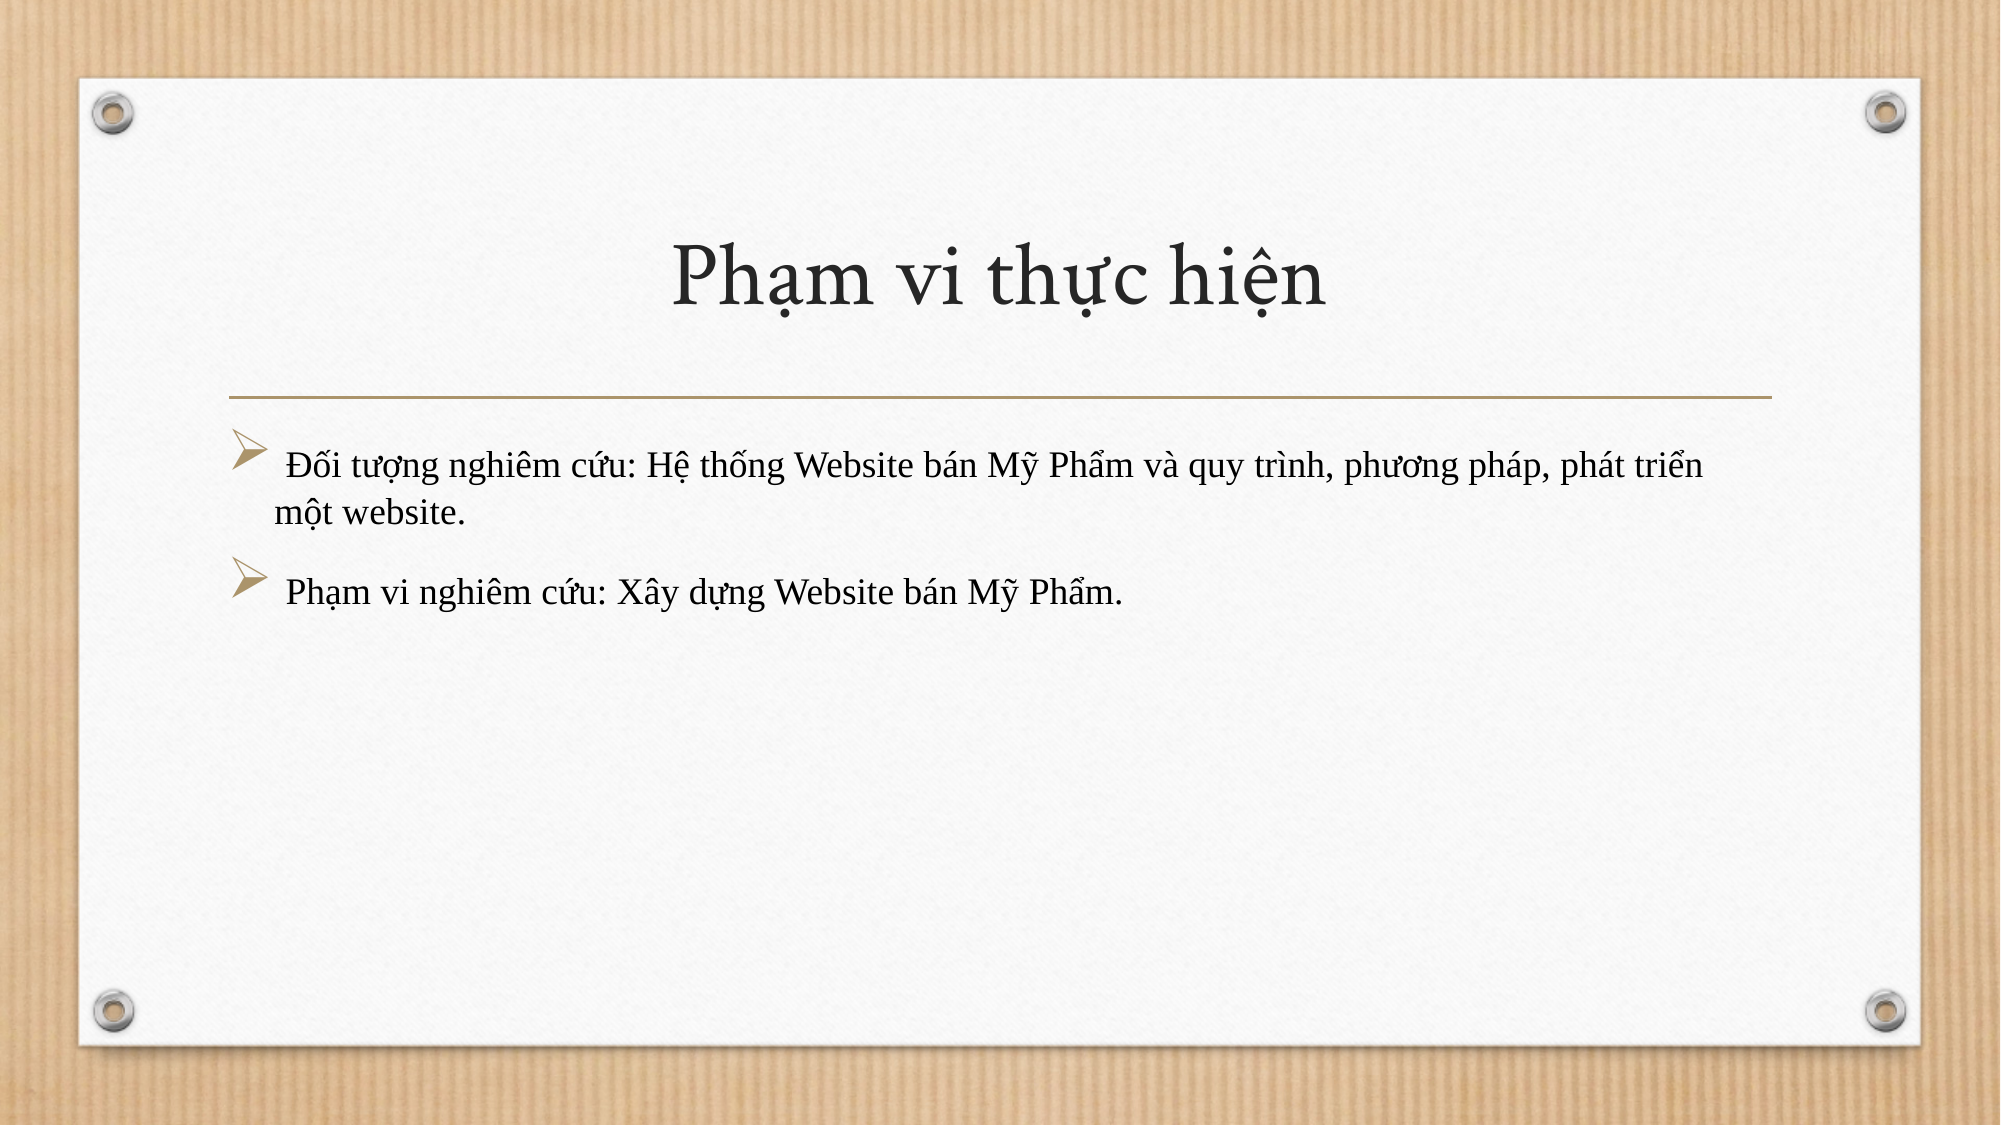

# Phạm vi thực hiện
 Đối tượng nghiêm cứu: Hệ thống Website bán Mỹ Phẩm và quy trình, phương pháp, phát triển một website.
 Phạm vi nghiêm cứu: Xây dựng Website bán Mỹ Phẩm.